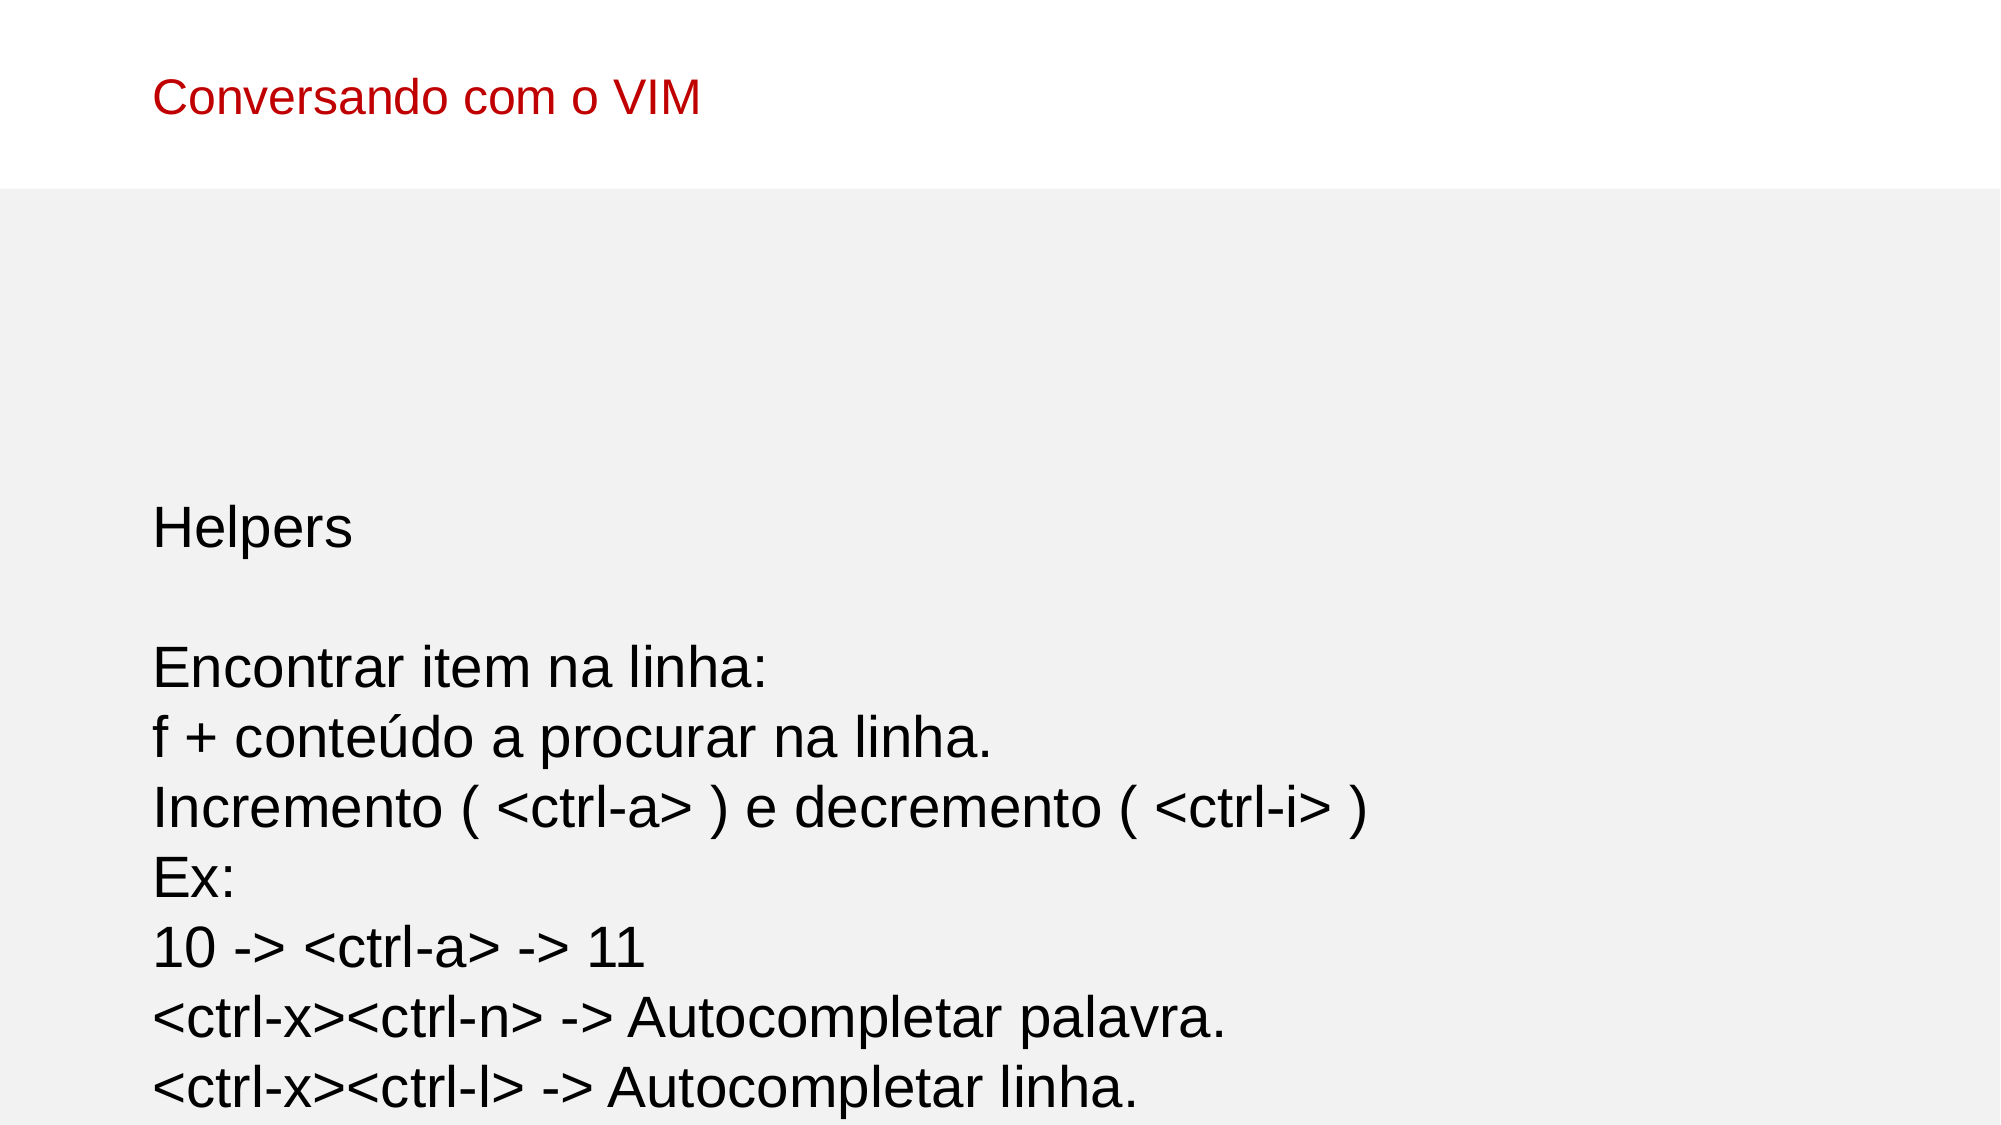

Conversando com o VIM
Helpers

Encontrar item na linha:
f + conteúdo a procurar na linha.
Incremento ( <ctrl-a> ) e decremento ( <ctrl-i> )
Ex:
10 -> <ctrl-a> -> 11
<ctrl-x><ctrl-n> -> Autocompletar palavra.
<ctrl-x><ctrl-l> -> Autocompletar linha.
<ctrl-x><ctrl-f> -> Autocompleta com o istema de arquivos.
<ctrl-x><ctrl-k> -> Autocompleta com o dicionário.
<ctrl-p> -> Autocompleta o texto.
Modo replace:
r + nova letra
R sobrescreve texto da linha
Y -> copia a linha inteira
y -> copia tudo.
u -> desfaz alterações.
<ctrl-r> -> refaz alterações.
J -> mescla linhas (útil em listas variáveis por exemplo)
V -> seleciona a linha inteira
% -> match com elementos